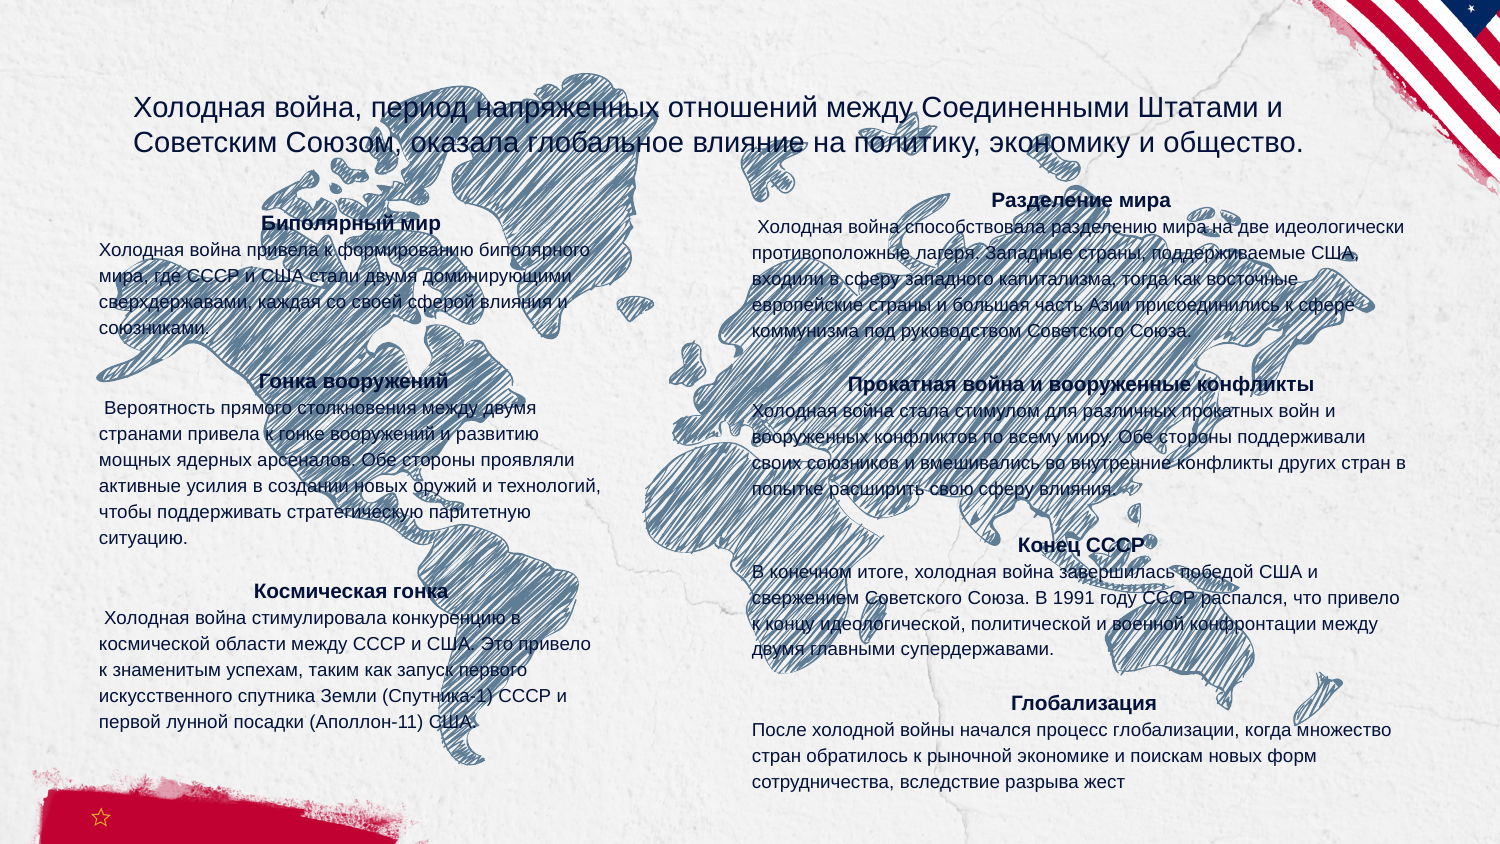

# Холодная война, период напряженных отношений между Соединенными Штатами и Советским Союзом, оказала глобальное влияние на политику, экономику и общество.
Разделение мира
 Холодная война способствовала разделению мира на две идеологически противоположные лагеря. Западные страны, поддерживаемые США, входили в сферу западного капитализма, тогда как восточные европейские страны и большая часть Азии присоединились к сфере коммунизма под руководством Советского Союза.
Прокатная война и вооруженные конфликты
Холодная война стала стимулом для различных прокатных войн и вооруженных конфликтов по всему миру. Обе стороны поддерживали своих союзников и вмешивались во внутренние конфликты других стран в попытке расширить свою сферу влияния.

Конец СССР
В конечном итоге, холодная война завершилась победой США и свержением Советского Союза. В 1991 году СССР распался, что привело к концу идеологической, политической и военной конфронтации между двумя главными супердержавами.

 Глобализация
После холодной войны начался процесс глобализации, когда множество стран обратилось к рыночной экономике и поискам новых форм сотрудничества, вследствие разрыва жест
Биполярный мир
Холодная война привела к формированию биполярного мира, где СССР и США стали двумя доминирующими сверхдержавами, каждая со своей сферой влияния и союзниками.

 Гонка вооружений
 Вероятность прямого столкновения между двумя странами привела к гонке вооружений и развитию мощных ядерных арсеналов. Обе стороны проявляли активные усилия в создании новых оружий и технологий, чтобы поддерживать стратегическую паритетную ситуацию.

Космическая гонка
 Холодная война стимулировала конкуренцию в космической области между СССР и США. Это привело к знаменитым успехам, таким как запуск первого искусственного спутника Земли (Спутника-1) СССР и первой лунной посадки (Аполлон-11) США.